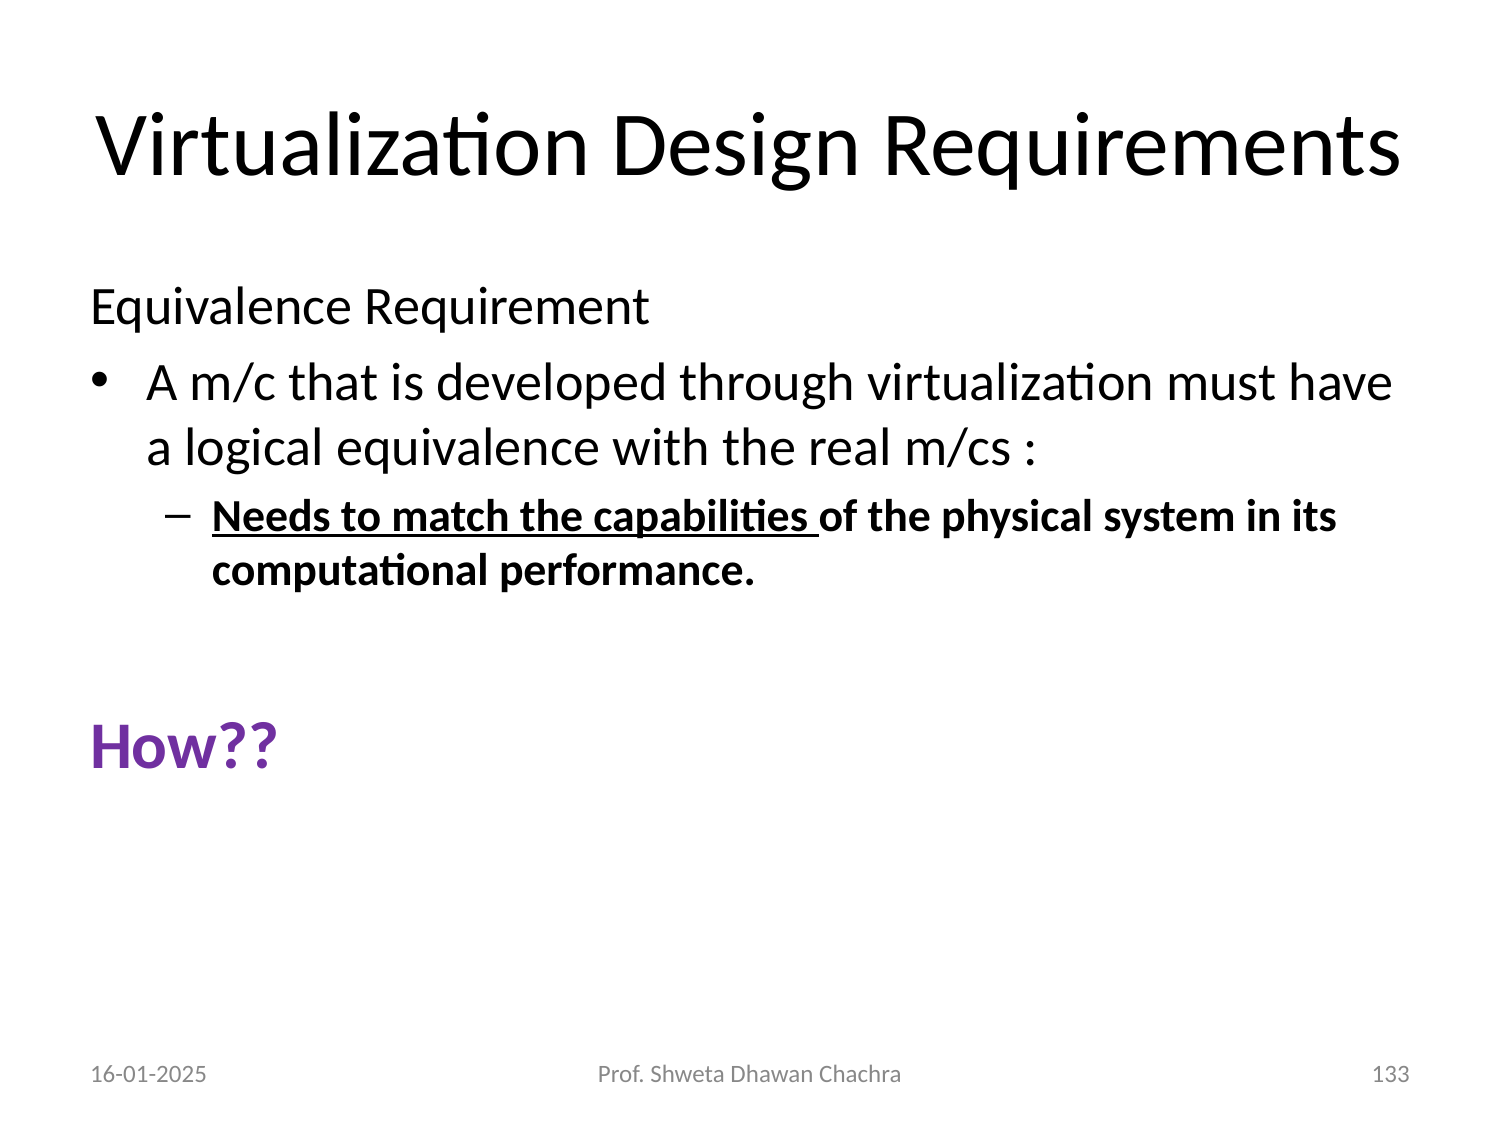

# Virtualization Design Requirements
Equivalence Requirement
A m/c that is developed through virtualization must have a logical equivalence with the real m/cs :
Needs to match the capabilities of the physical system in its computational performance.

How??
16-01-2025
Prof. Shweta Dhawan Chachra
133